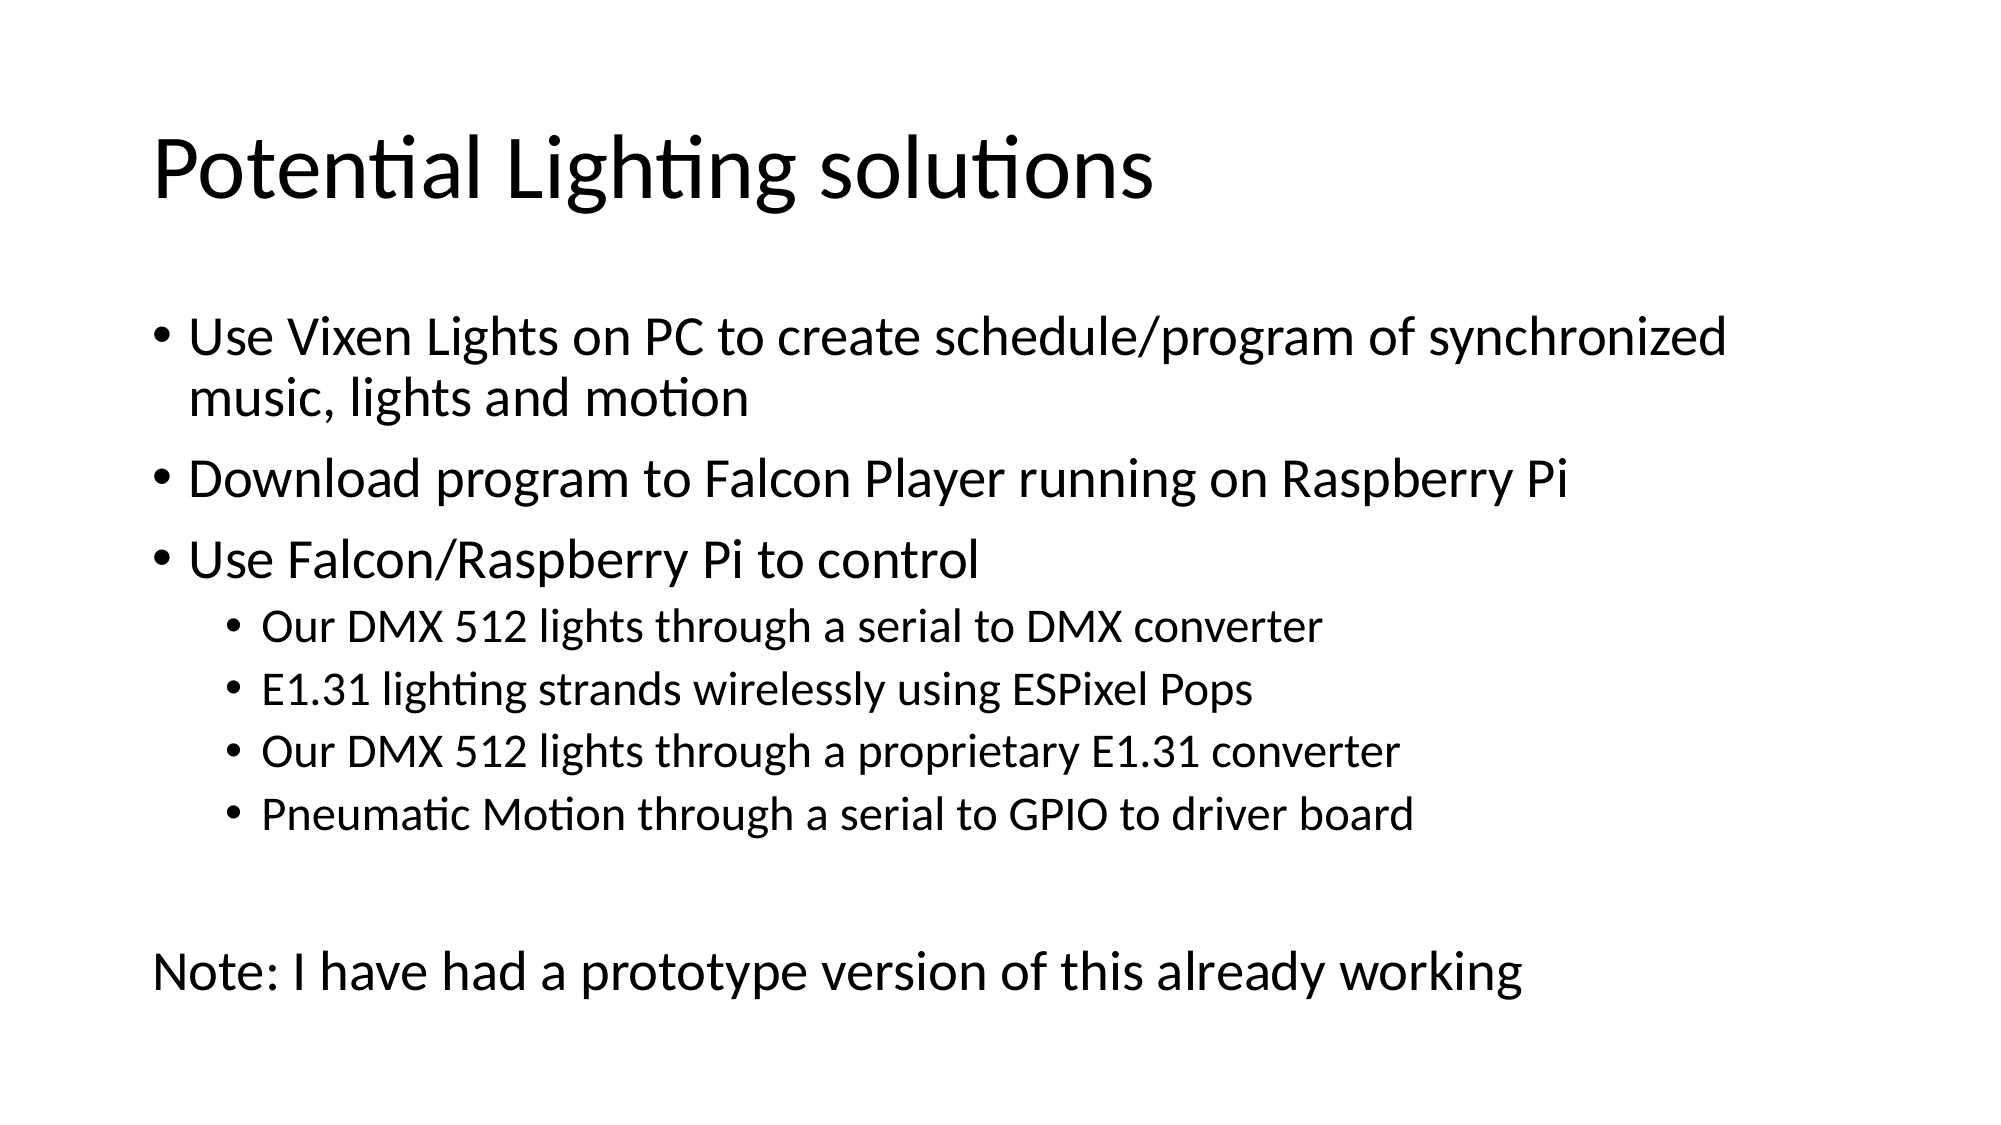

# Potential Lighting solutions
Use Vixen Lights on PC to create schedule/program of synchronized music, lights and motion
Download program to Falcon Player running on Raspberry Pi
Use Falcon/Raspberry Pi to control
Our DMX 512 lights through a serial to DMX converter
E1.31 lighting strands wirelessly using ESPixel Pops
Our DMX 512 lights through a proprietary E1.31 converter
Pneumatic Motion through a serial to GPIO to driver board

Note: I have had a prototype version of this already working